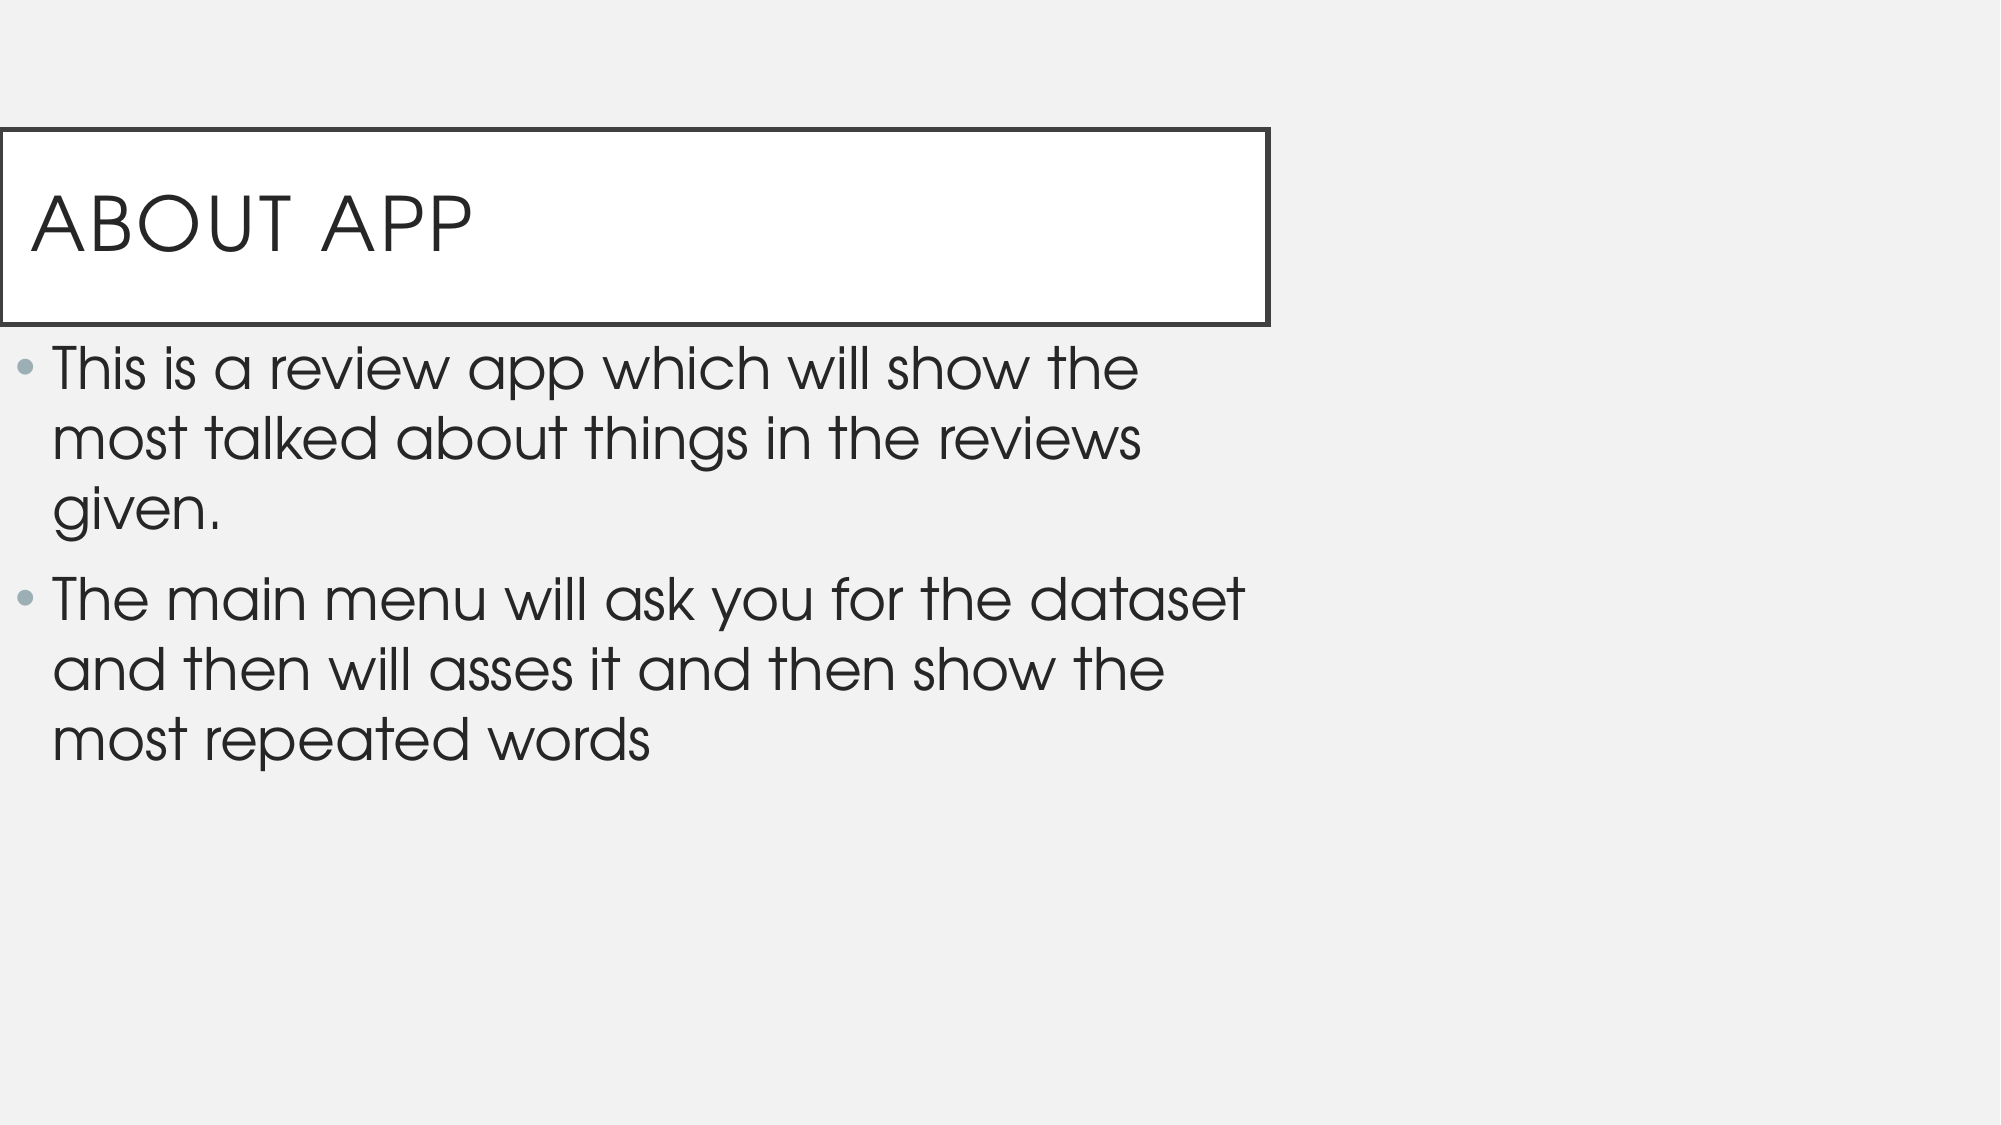

# About app
This is a review app which will show the most talked about things in the reviews given.
The main menu will ask you for the dataset and then will asses it and then show the most repeated words